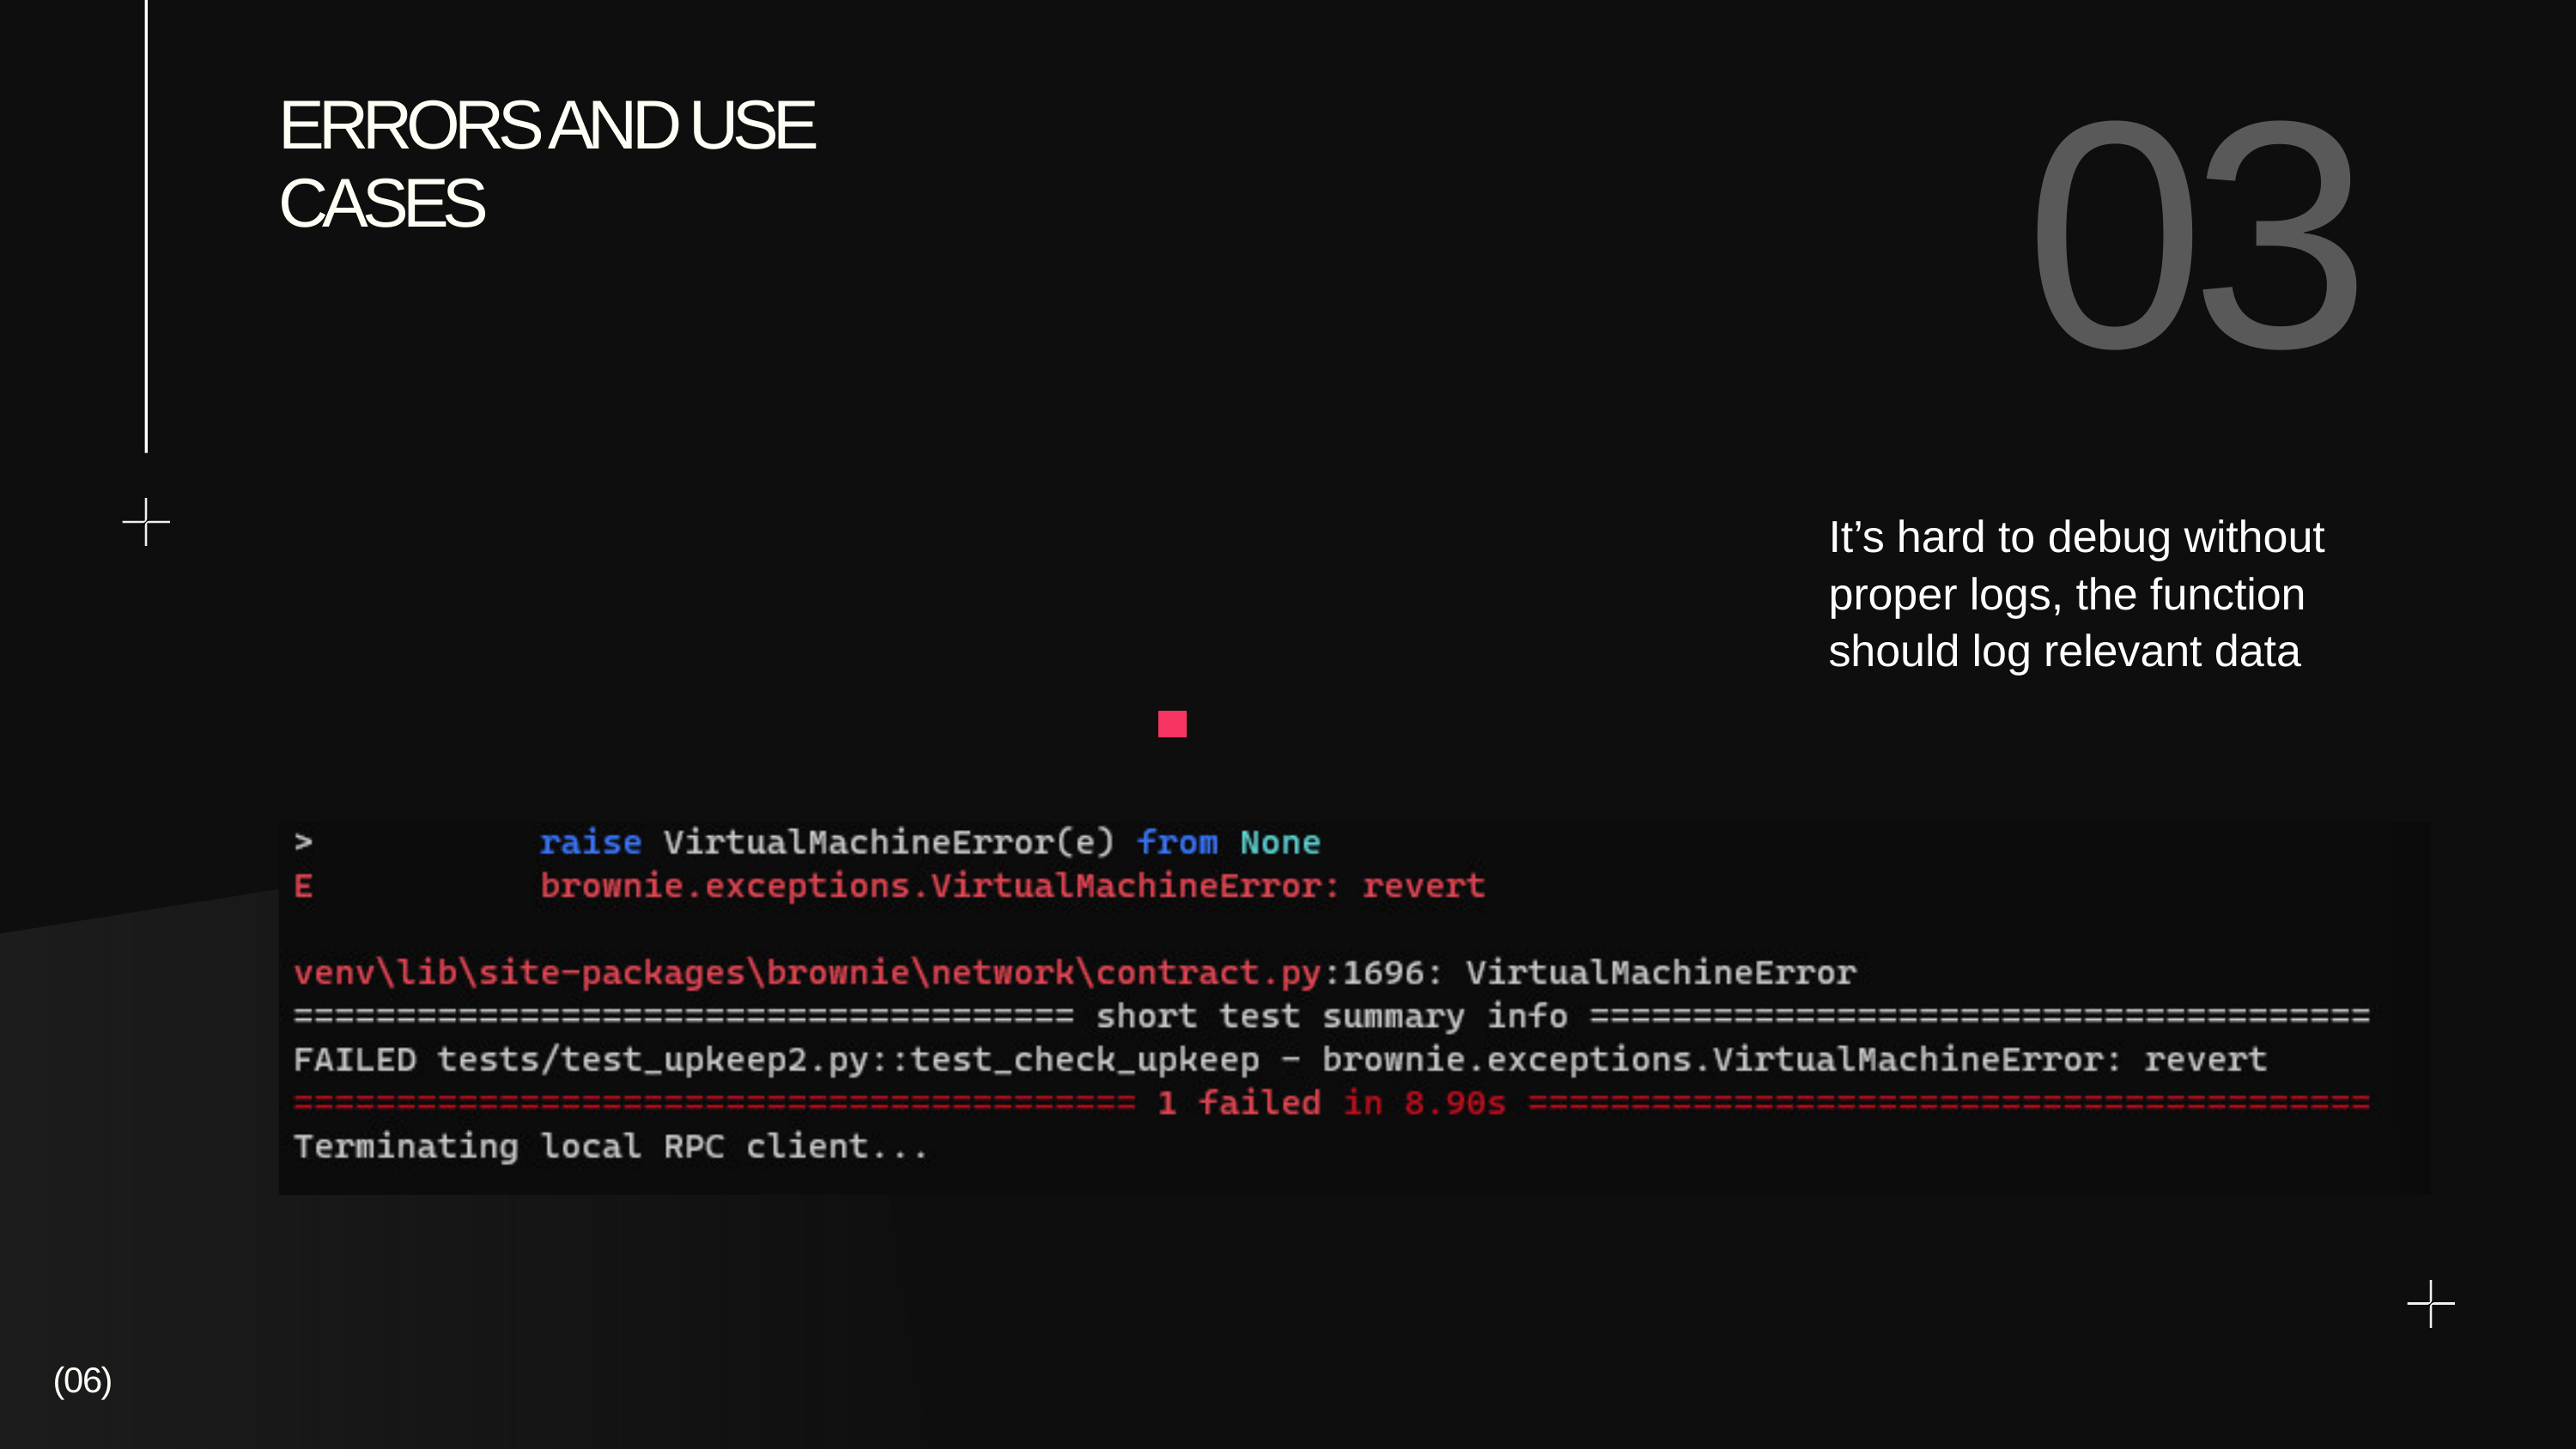

ERRORS AND USE CASES
03

It’s hard to debug without proper logs, the function should log relevant data

(06)